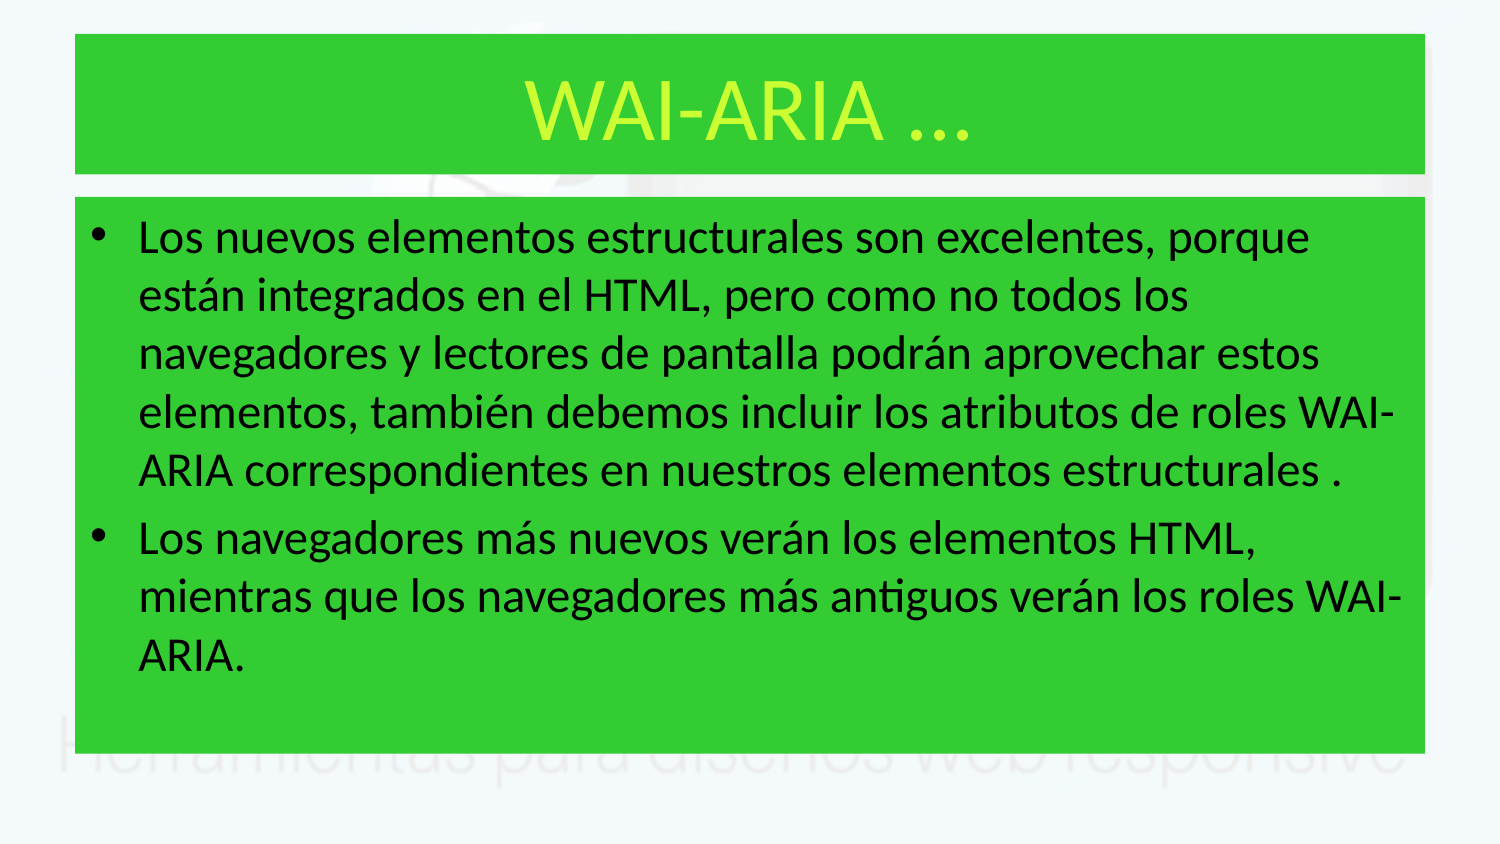

# WAI-ARIA ...
Los nuevos elementos estructurales son excelentes, porque están integrados en el HTML, pero como no todos los navegadores y lectores de pantalla podrán aprovechar estos elementos, también debemos incluir los atributos de roles WAI-ARIA correspondientes en nuestros elementos estructurales .
Los navegadores más nuevos verán los elementos HTML, mientras que los navegadores más antiguos verán los roles WAI-ARIA.